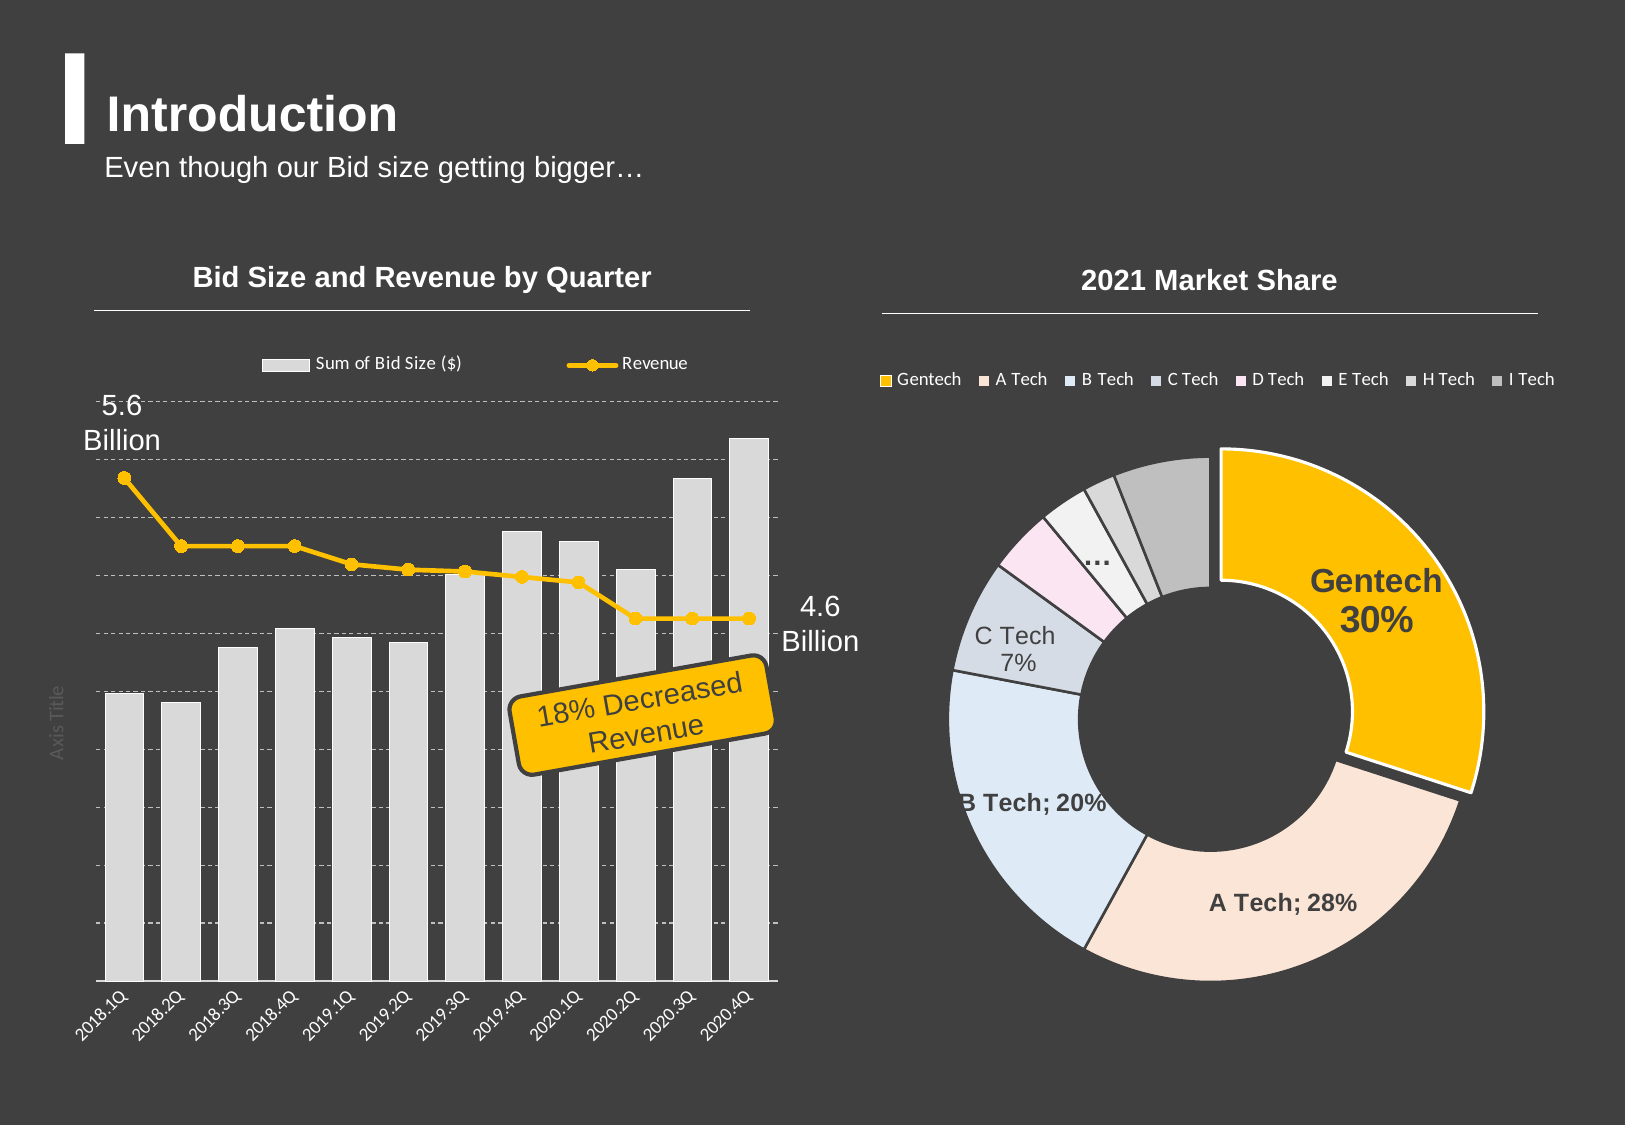

Introduction
Even though our Bid size getting bigger…
Bid Size and Revenue by Quarter
2021 Market Share

### Chart

| Category | Sum of Bid Size ($) | Revenue |
|---|---|---|
| 2018.1Q | 298141626.0 | 18880000000.0 |
| 2018.2Q | 290321490.0 | 17000000000.0 |
| 2018.3Q | 337975460.0 | 16999970000.0 |
| 2018.4Q | 354416156.0 | 16999720000.0 |
| 2019.1Q | 346253134.0 | 16499860000.0 |
| 2019.2Q | 342327986.0 | 16350000000.0 |
| 2019.3Q | 401129965.0 | 16300000000.0 |
| 2019.4Q | 437466167.0 | 16150000000.0 |
| 2020.1Q | 429263890.0 | 16000000000.0 |
| 2020.2Q | 405200804.0 | 15000000000.0 |
| 2020.3Q | 483322432.0 | 15000000000.0 |
| 2020.4Q | 517935855.0 | 15000000000.0 |

### Chart

| Category | M/S |
|---|---|
| Gentech | 0.3 |
| A Tech | 0.28 |
| B Tech | 0.2 |
| C Tech | 0.07 |
| D Tech | 0.04 |
| E Tech | 0.03 |
| H Tech | 0.02 |
| I Tech | 0.06 |
5.6
Billion
…
4.6
Billion
18% Decreased Revenue